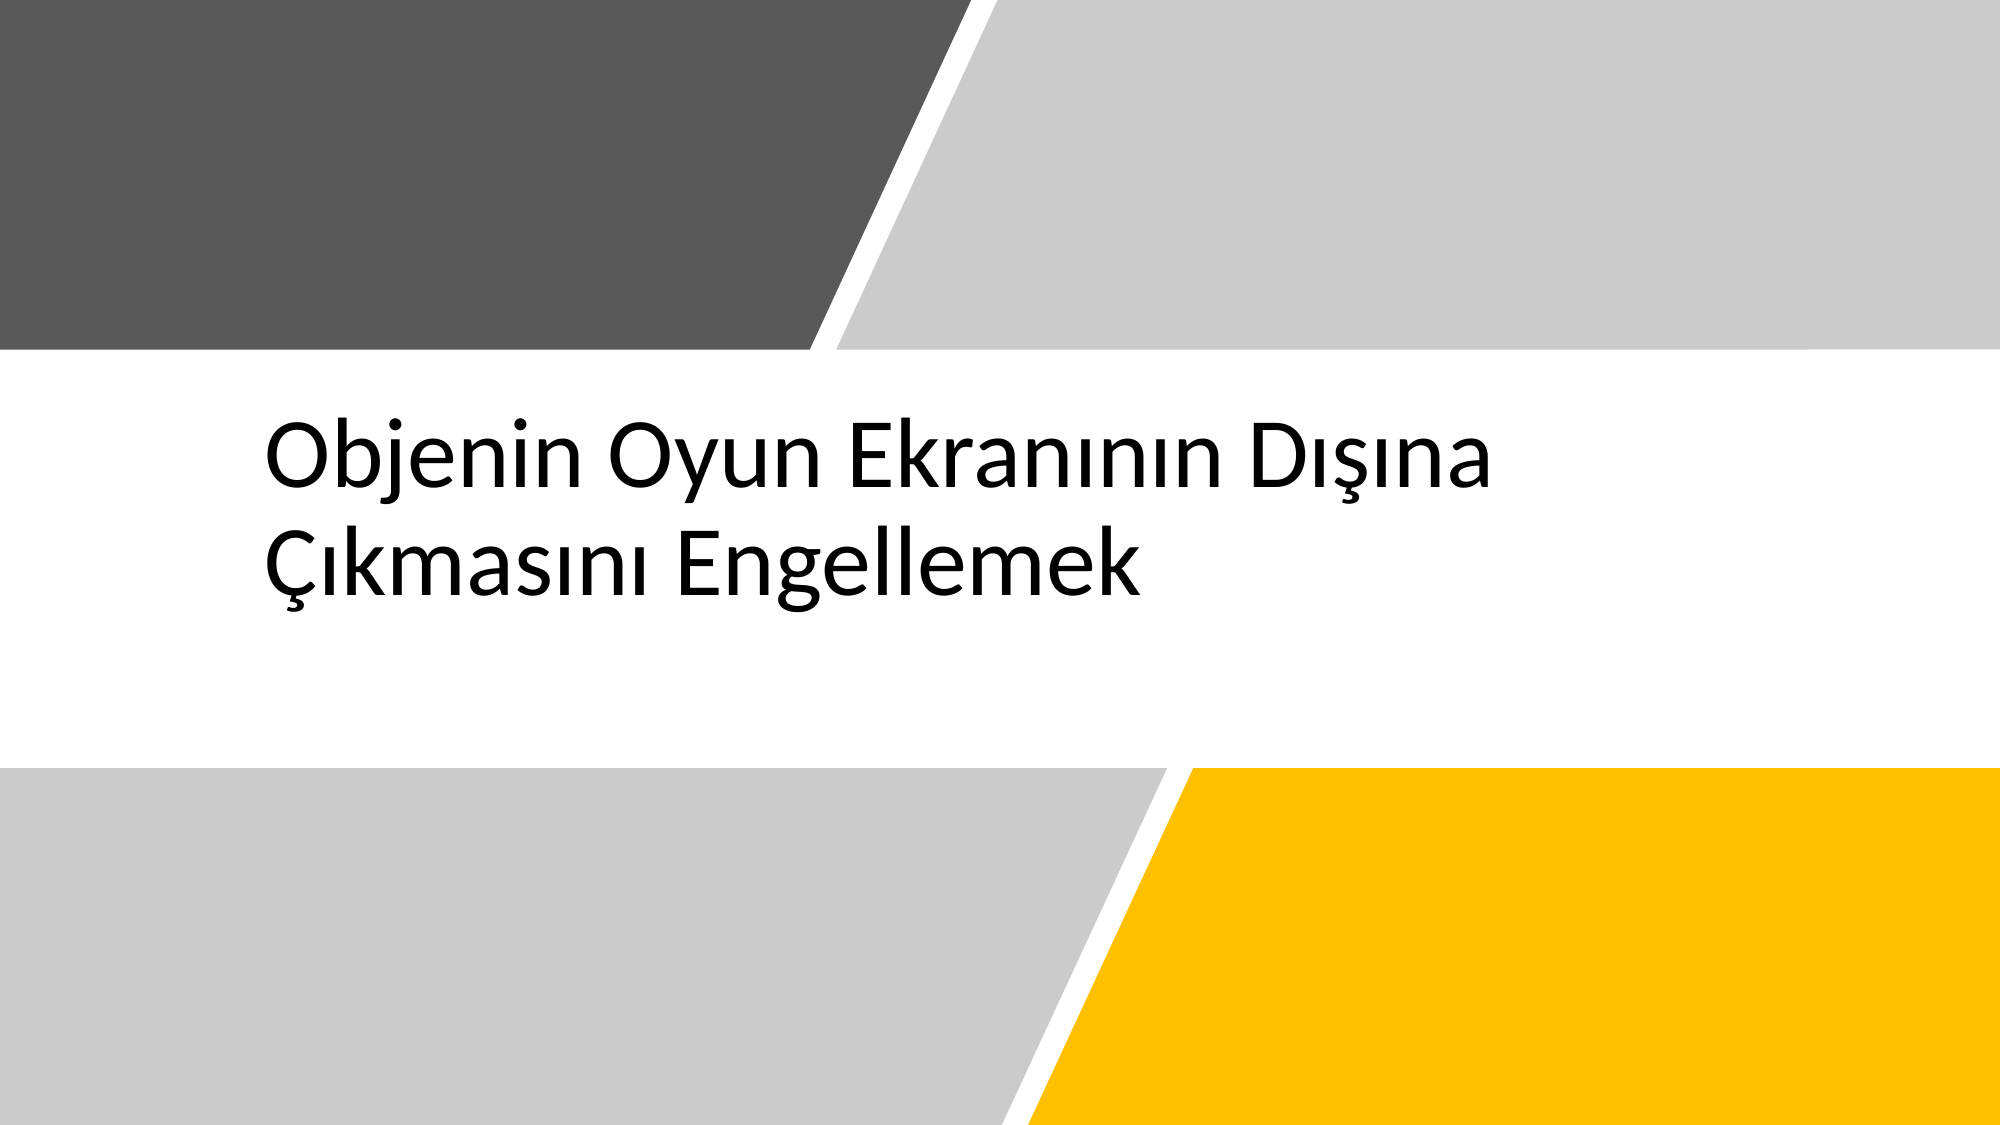

# Objenin Oyun Ekranının Dışına Çıkmasını Engellemek